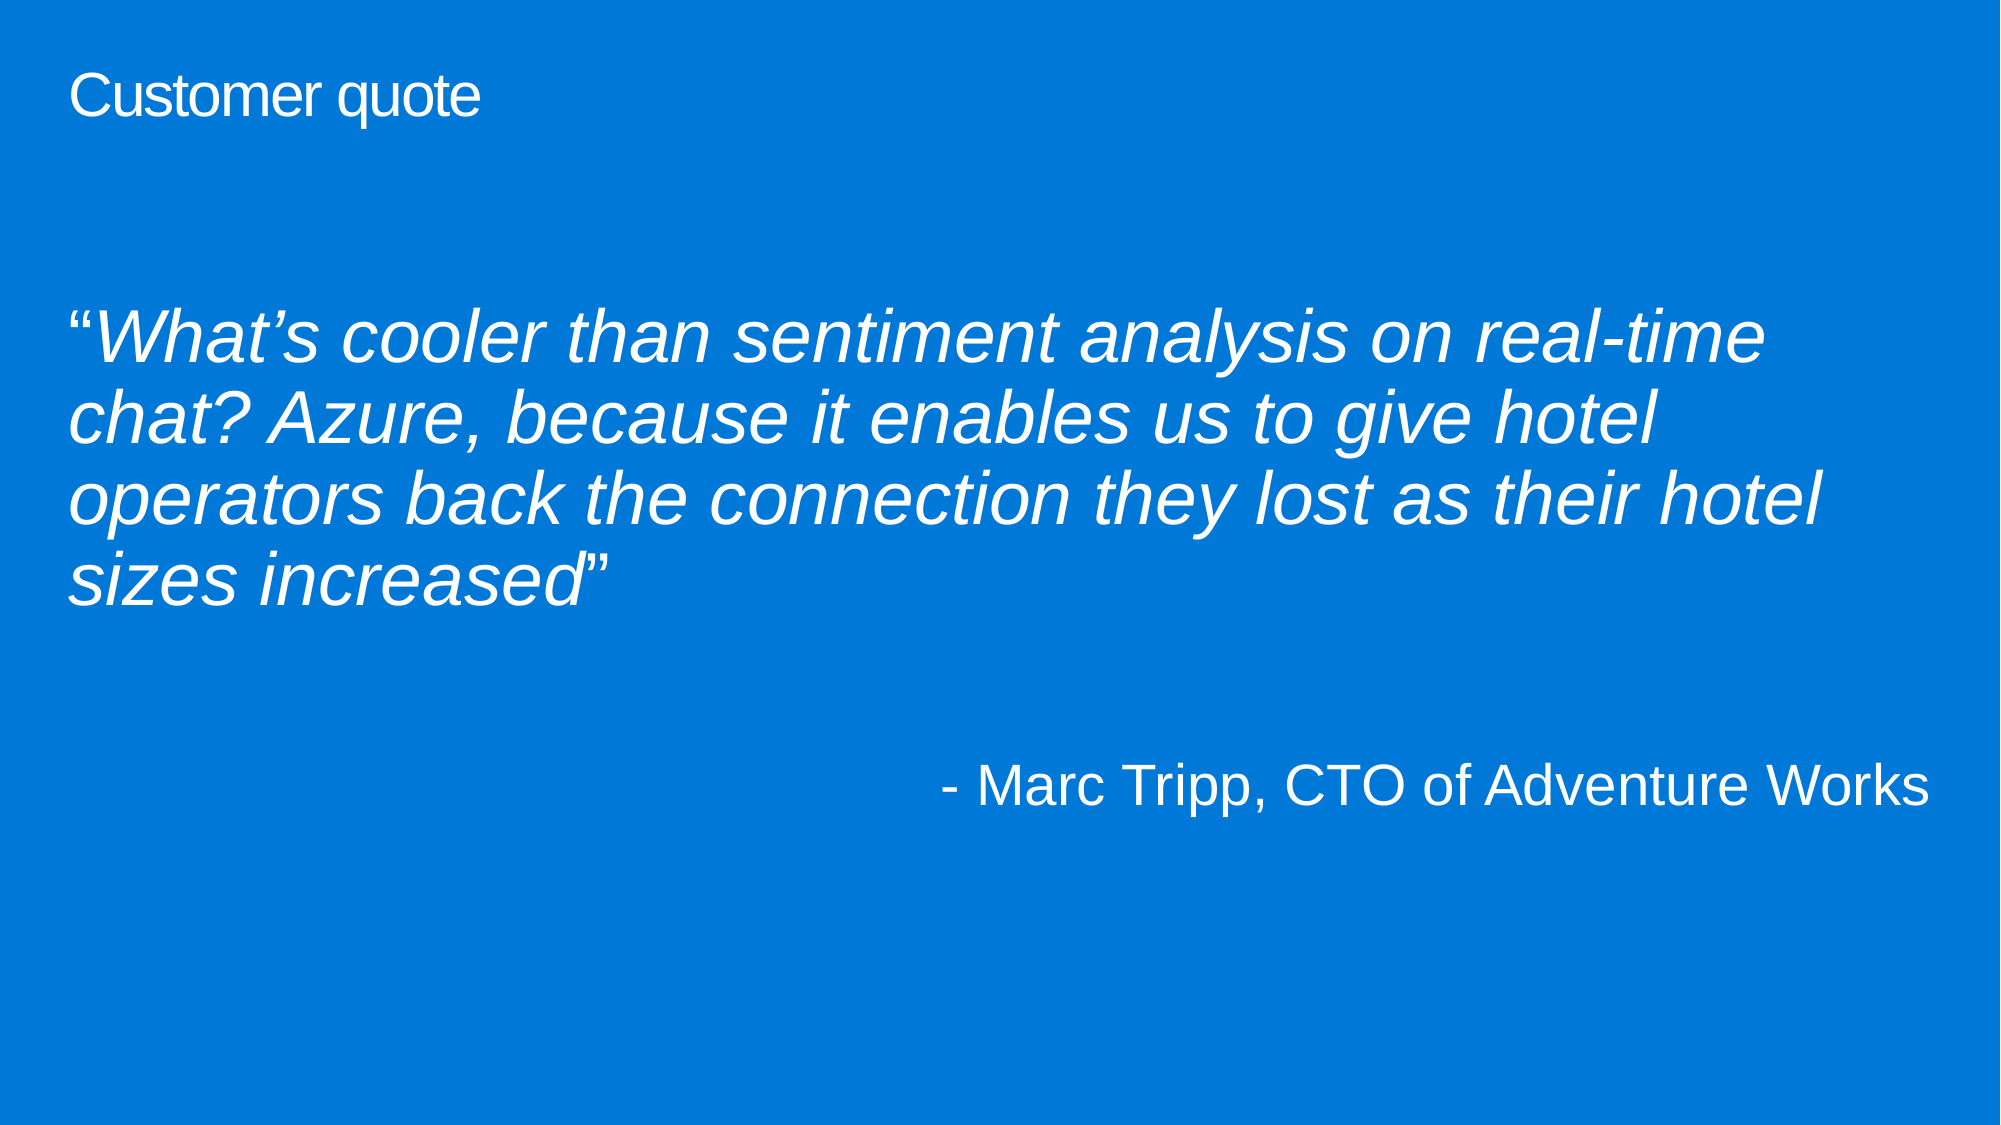

# Customer quote
“What’s cooler than sentiment analysis on real-time chat? Azure, because it enables us to give hotel operators back the connection they lost as their hotel sizes increased”

- Marc Tripp, CTO of Adventure Works